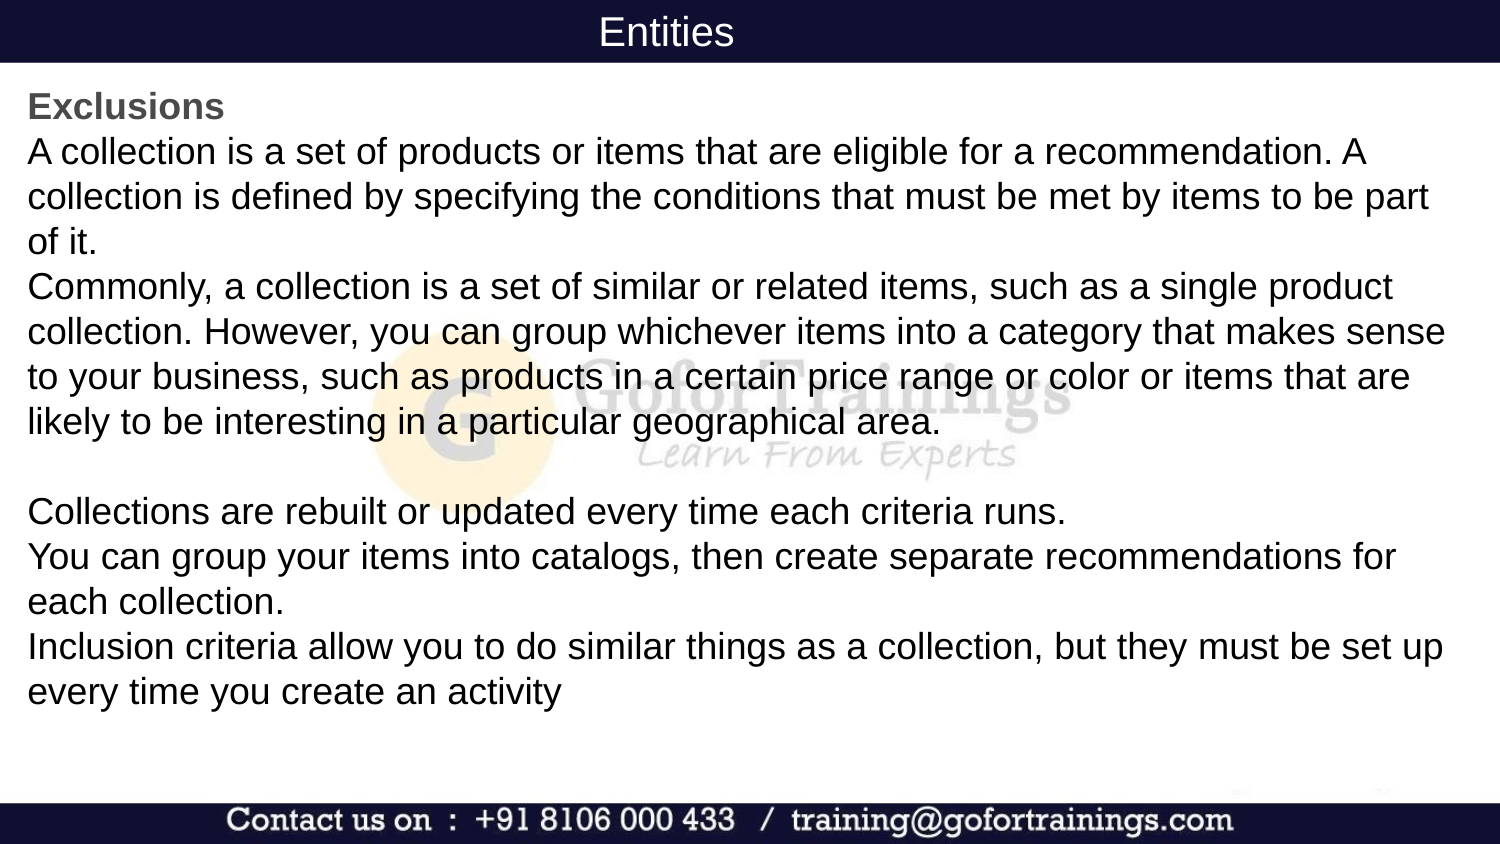

Entities
Exclusions
A collection is a set of products or items that are eligible for a recommendation. A collection is defined by specifying the conditions that must be met by items to be part of it.
Commonly, a collection is a set of similar or related items, such as a single product collection. However, you can group whichever items into a category that makes sense to your business, such as products in a certain price range or color or items that are likely to be interesting in a particular geographical area.

Collections are rebuilt or updated every time each criteria runs.
You can group your items into catalogs, then create separate recommendations for each collection.
Inclusion criteria allow you to do similar things as a collection, but they must be set up every time you create an activity